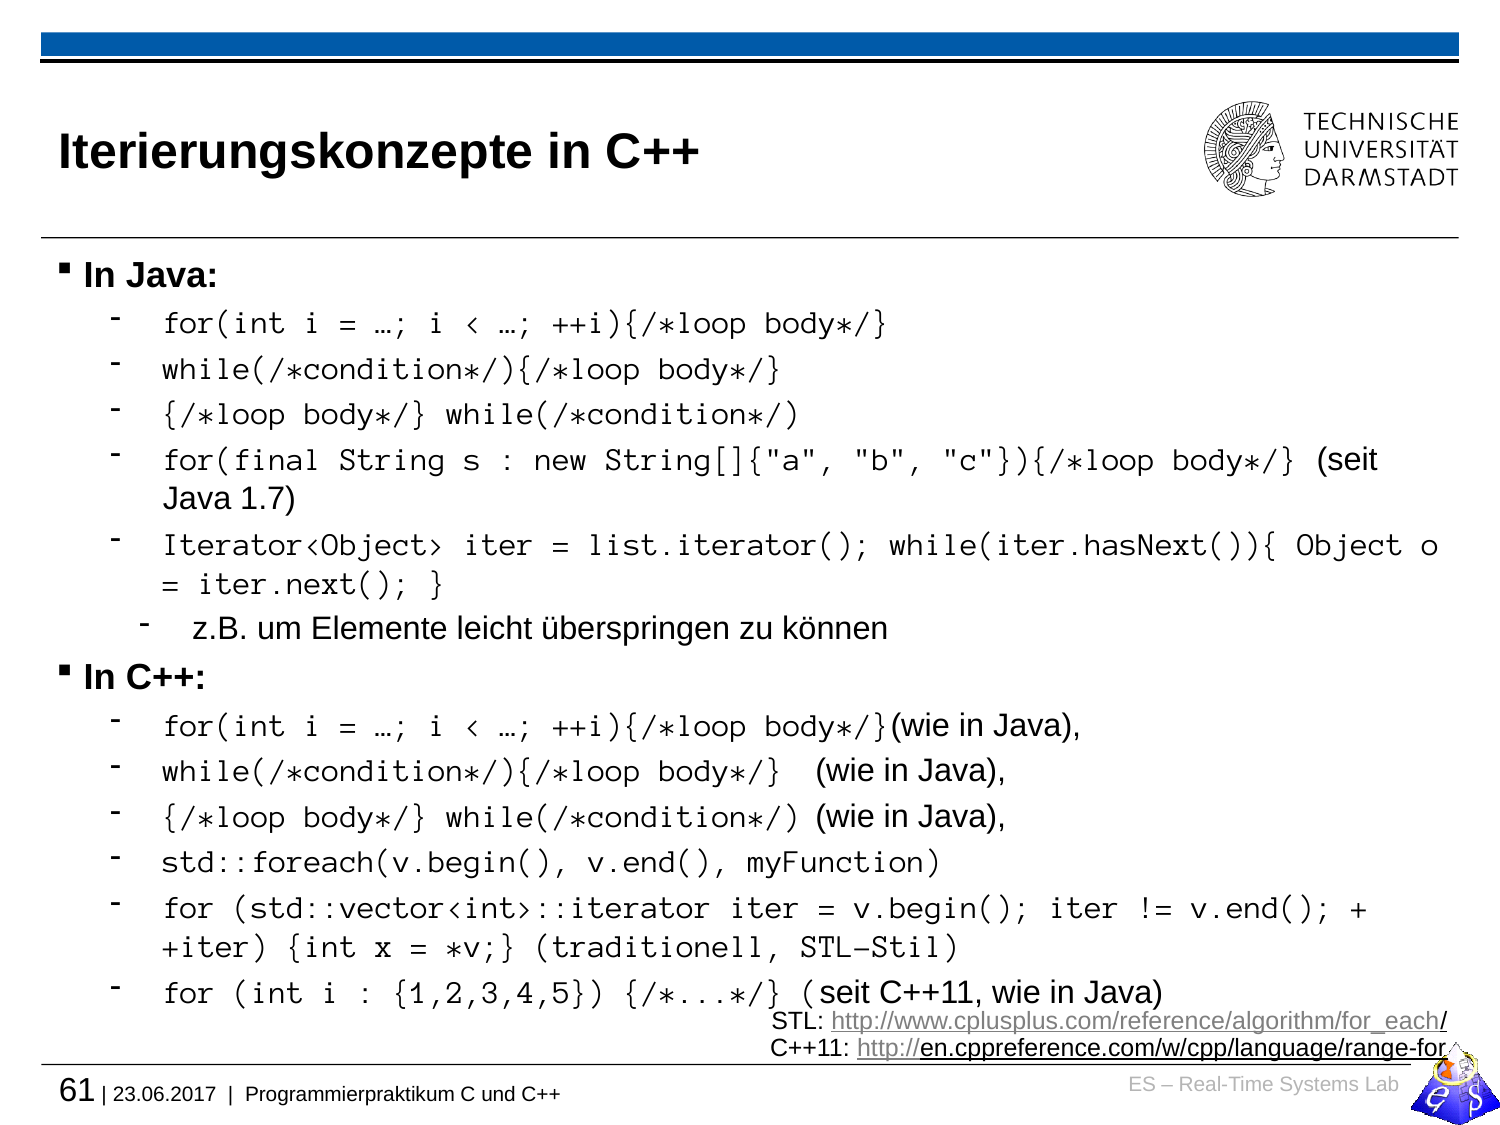

# Iterierungskonzepte in C++
In Java:
for(int i = …; i < …; ++i){/*loop body*/}
while(/*condition*/){/*loop body*/}
{/*loop body*/} while(/*condition*/)
for(final String s : new String[]{"a", "b", "c"}){/*loop body*/} (seit Java 1.7)
Iterator<Object> iter = list.iterator(); while(iter.hasNext()){ Object o = iter.next(); }
z.B. um Elemente leicht überspringen zu können
In C++:
for(int i = …; i < …; ++i){/*loop body*/}(wie in Java),
while(/*condition*/){/*loop body*/} 	(wie in Java),
{/*loop body*/} while(/*condition*/)	(wie in Java),
std::foreach(v.begin(), v.end(), myFunction)
for (std::vector<int>::iterator iter = v.begin(); iter != v.end(); ++iter) {int x = *v;} (traditionell, STL-Stil)
for (int i : {1,2,3,4,5}) {/*...*/} (seit C++11, wie in Java)
STL: http://www.cplusplus.com/reference/algorithm/for_each/
C++11: http://en.cppreference.com/w/cpp/language/range-for